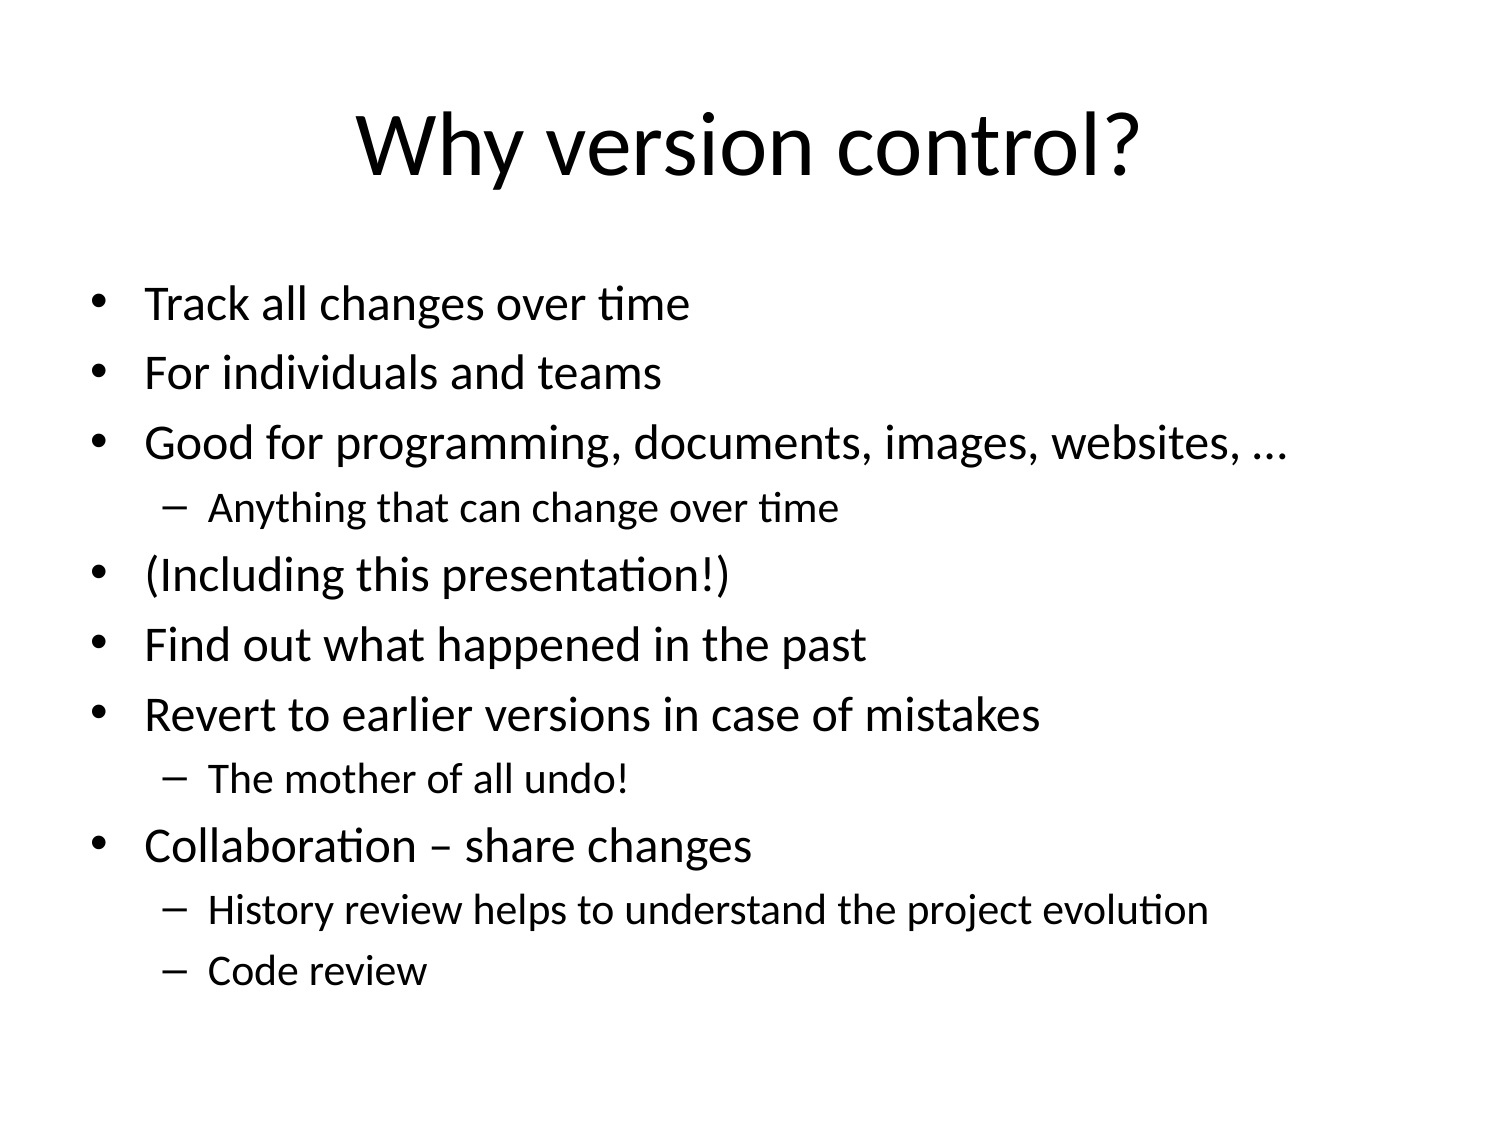

# Why version control?
Track all changes over time
For individuals and teams
Good for programming, documents, images, websites, …
Anything that can change over time
(Including this presentation!)
Find out what happened in the past
Revert to earlier versions in case of mistakes
The mother of all undo!
Collaboration – share changes
History review helps to understand the project evolution
Code review